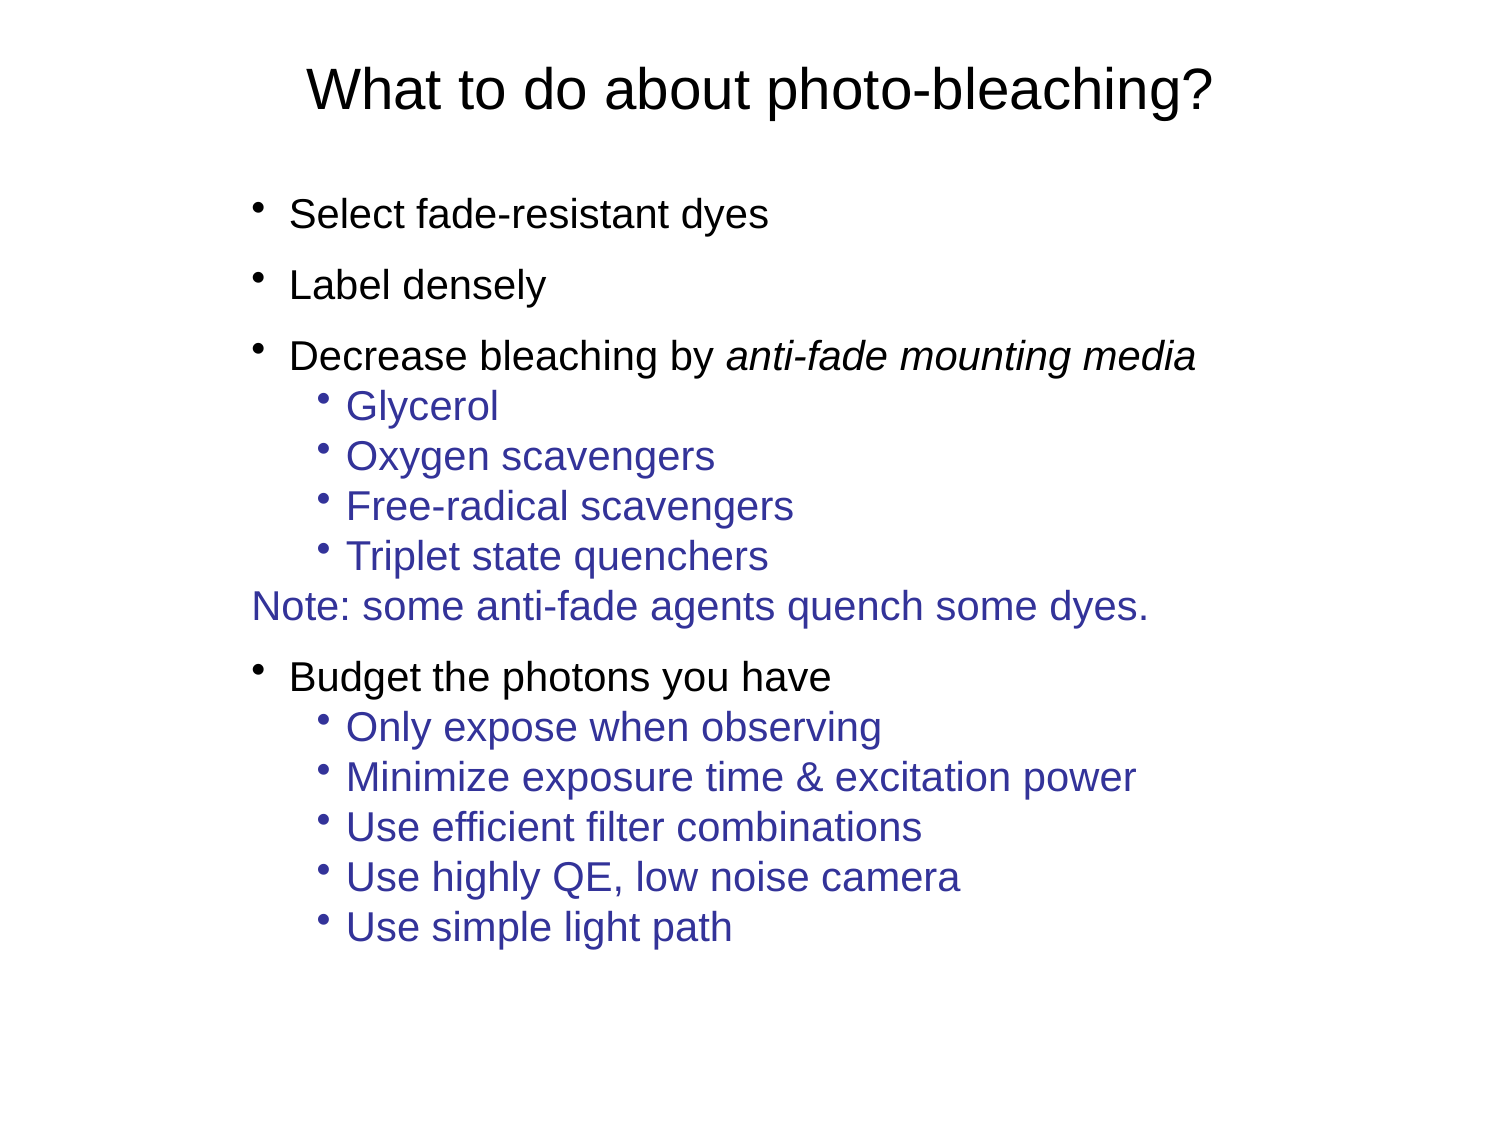

What to do about photo-bleaching?
Select fade-resistant dyes
Label densely
Decrease bleaching by anti-fade mounting media
Glycerol
Oxygen scavengers
Free-radical scavengers
Triplet state quenchers
Note: some anti-fade agents quench some dyes.
Budget the photons you have
Only expose when observing
Minimize exposure time & excitation power
Use efficient filter combinations
Use highly QE, low noise camera
Use simple light path